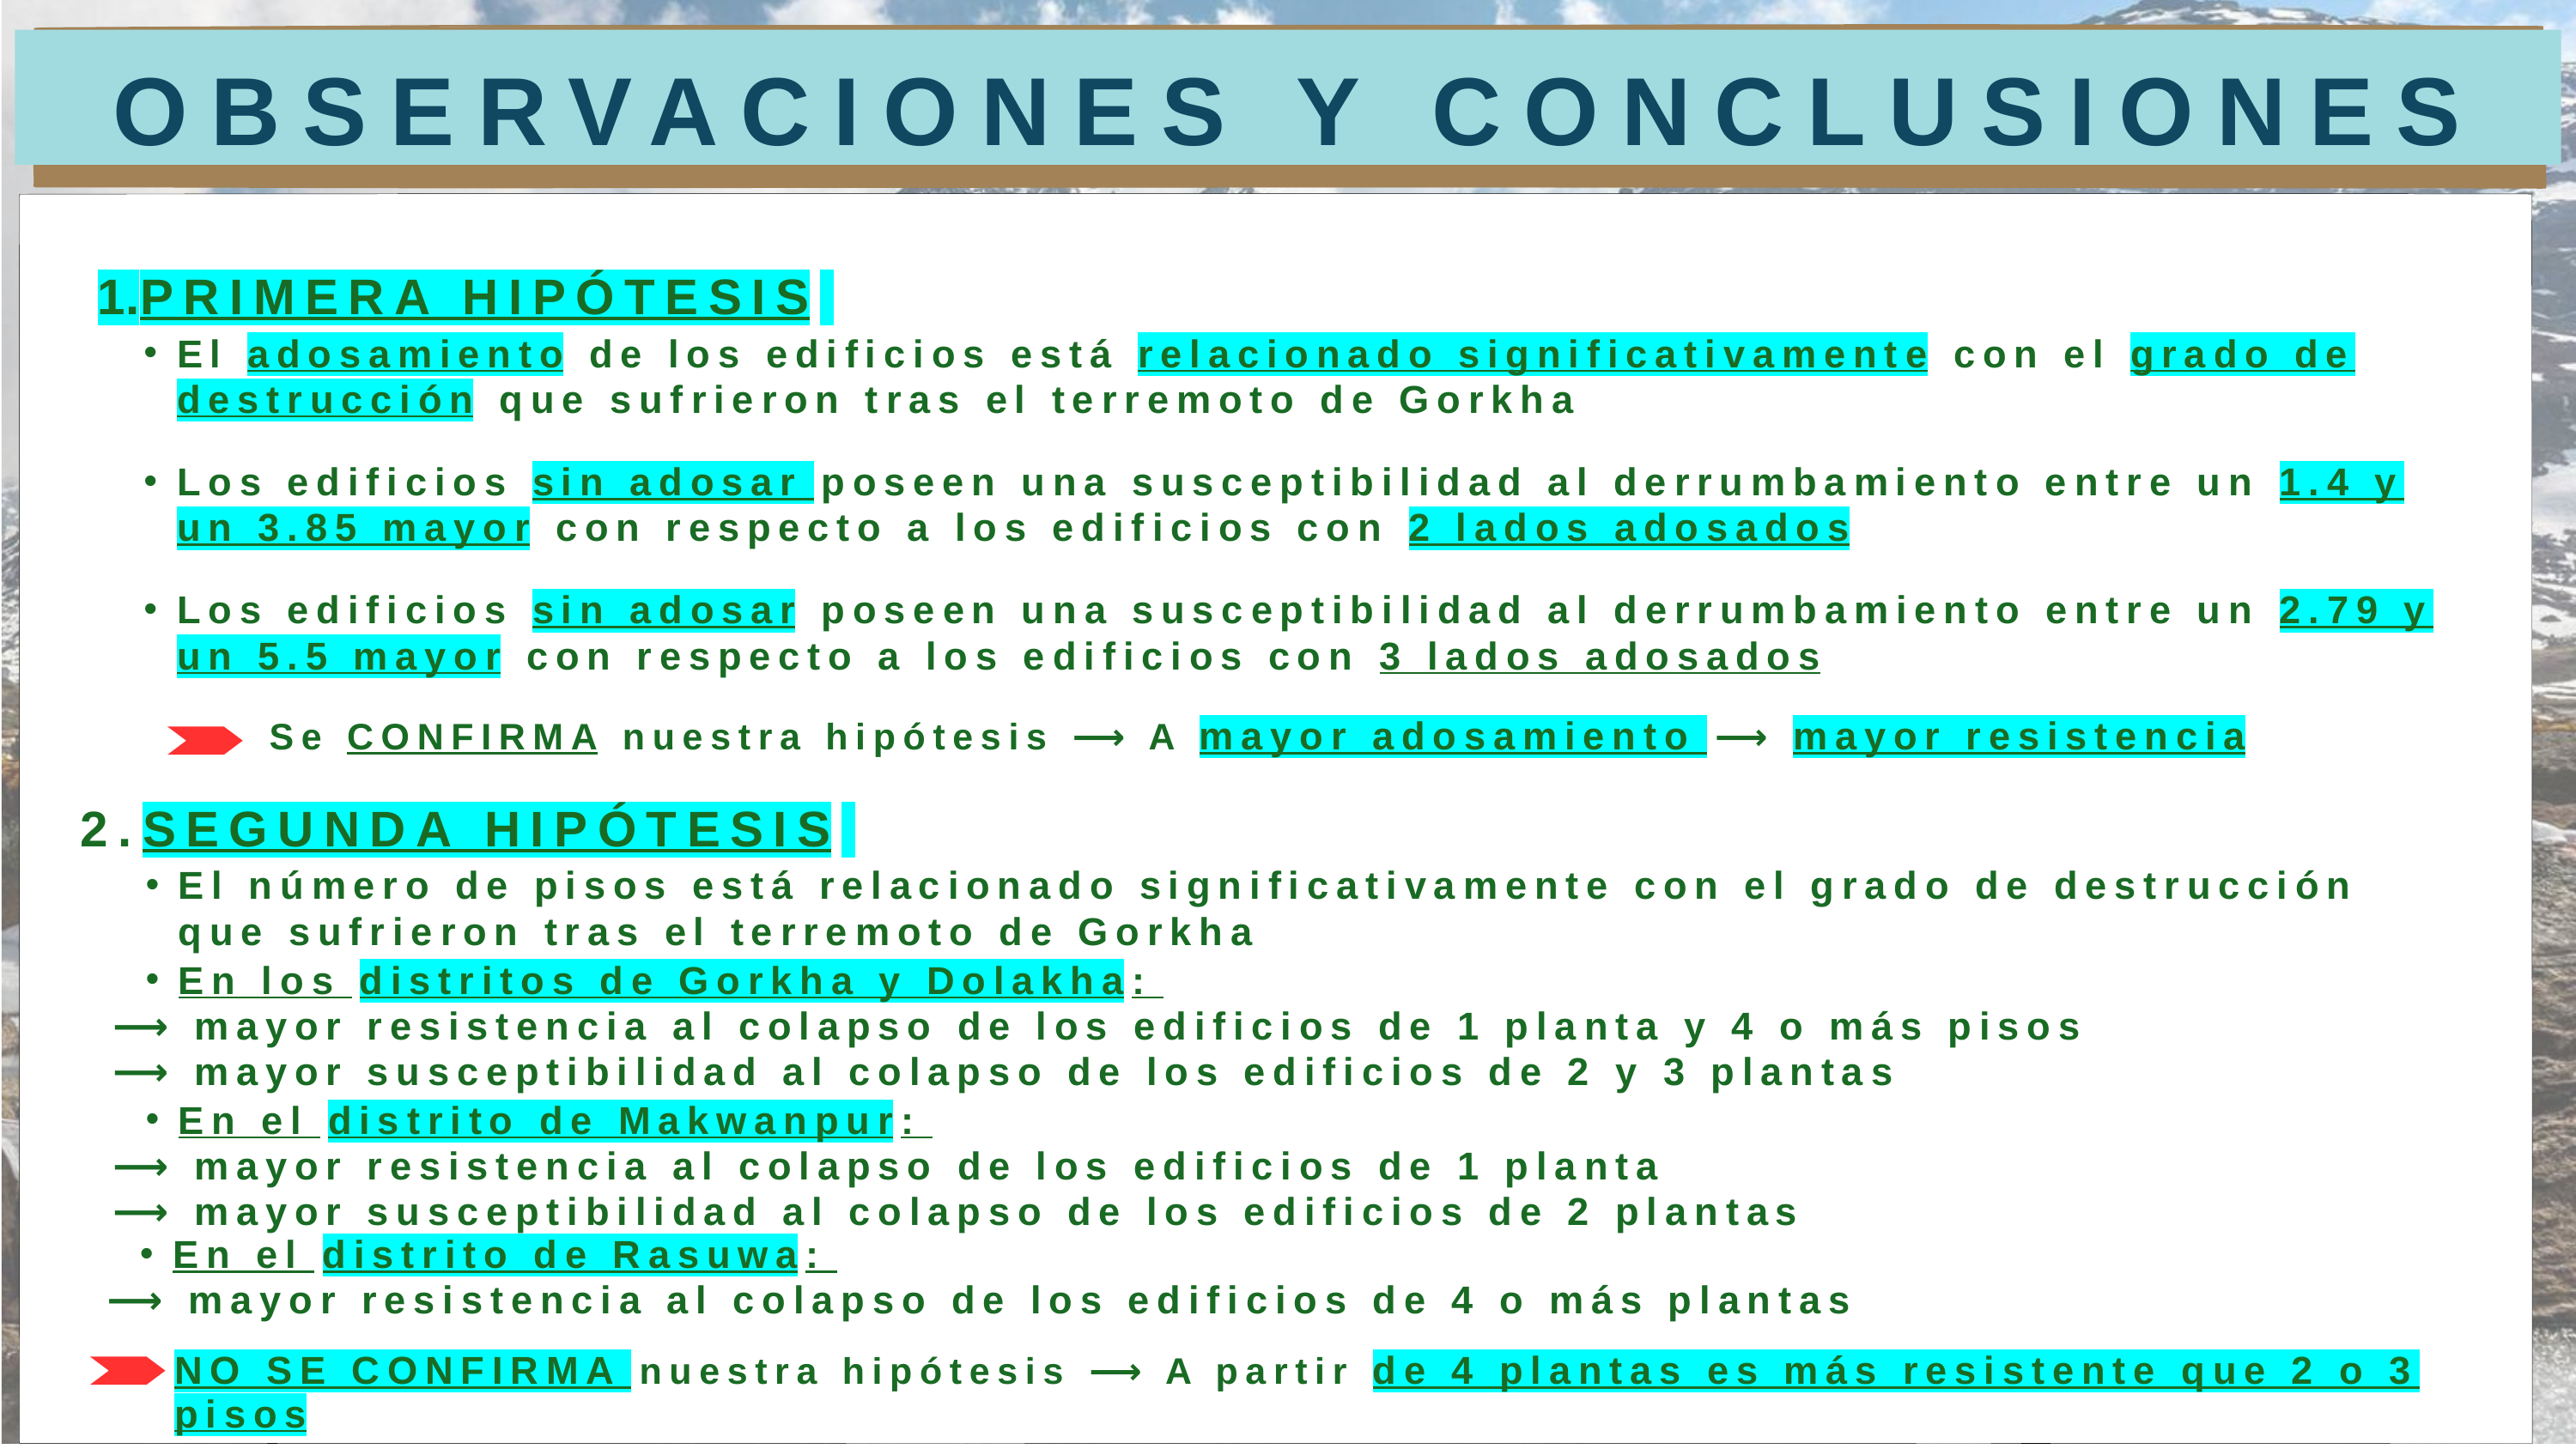

OBSERVACIONES Y CONCLUSIONES

PRIMERA HIPÓTESIS
El adosamiento de los edificios está relacionado significativamente con el grado de destrucción que sufrieron tras el terremoto de Gorkha
Los edificios sin adosar poseen una susceptibilidad al derrumbamiento entre un 1.4 y un 3.85 mayor con respecto a los edificios con 2 lados adosados
Los edificios sin adosar poseen una susceptibilidad al derrumbamiento entre un 2.79 y un 5.5 mayor con respecto a los edificios con 3 lados adosados
Se CONFIRMA nuestra hipótesis ⟶ A mayor adosamiento ⟶ mayor resistencia

2.SEGUNDA HIPÓTESIS
El número de pisos está relacionado significativamente con el grado de destrucción que sufrieron tras el terremoto de Gorkha
En los distritos de Gorkha y Dolakha:
⟶ mayor resistencia al colapso de los edificios de 1 planta y 4 o más pisos
⟶ mayor susceptibilidad al colapso de los edificios de 2 y 3 plantas
En el distrito de Makwanpur:
⟶ mayor resistencia al colapso de los edificios de 1 planta
⟶ mayor susceptibilidad al colapso de los edificios de 2 plantas
En el distrito de Rasuwa:
⟶ mayor resistencia al colapso de los edificios de 4 o más plantas

NO SE CONFIRMA nuestra hipótesis ⟶ A partir de 4 plantas es más resistente que 2 o 3 pisos